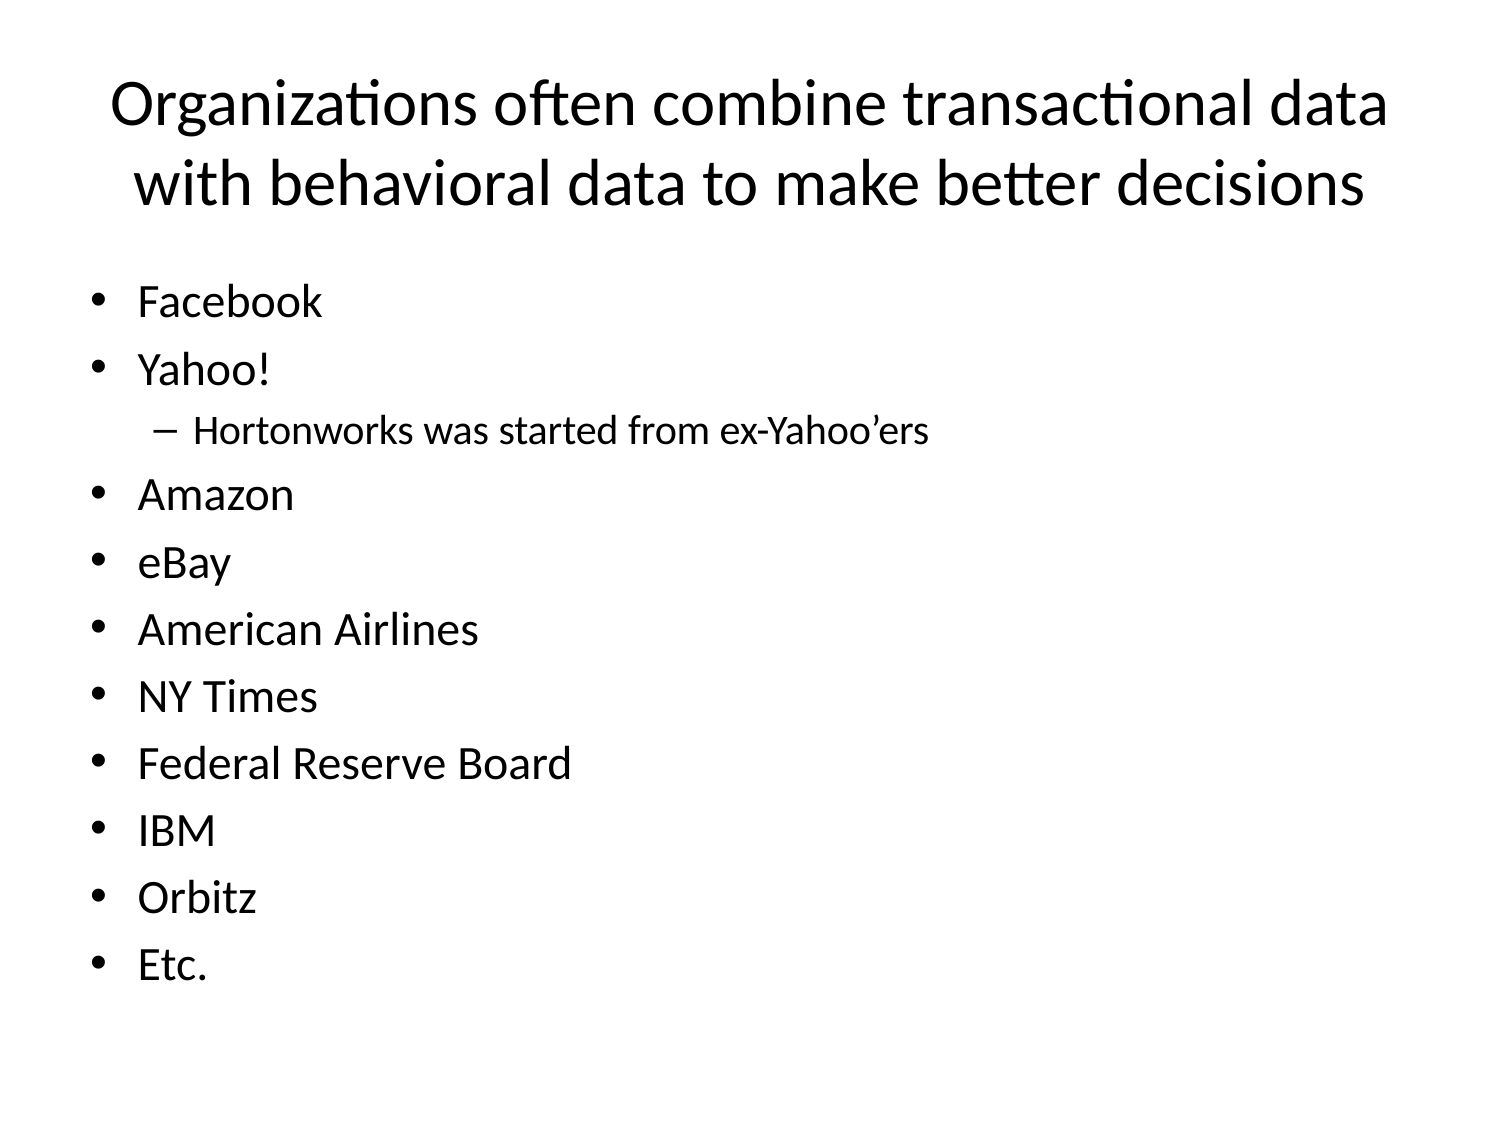

# Organizations often combine transactional data with behavioral data to make better decisions
Facebook
Yahoo!
Hortonworks was started from ex-Yahoo’ers
Amazon
eBay
American Airlines
NY Times
Federal Reserve Board
IBM
Orbitz
Etc.